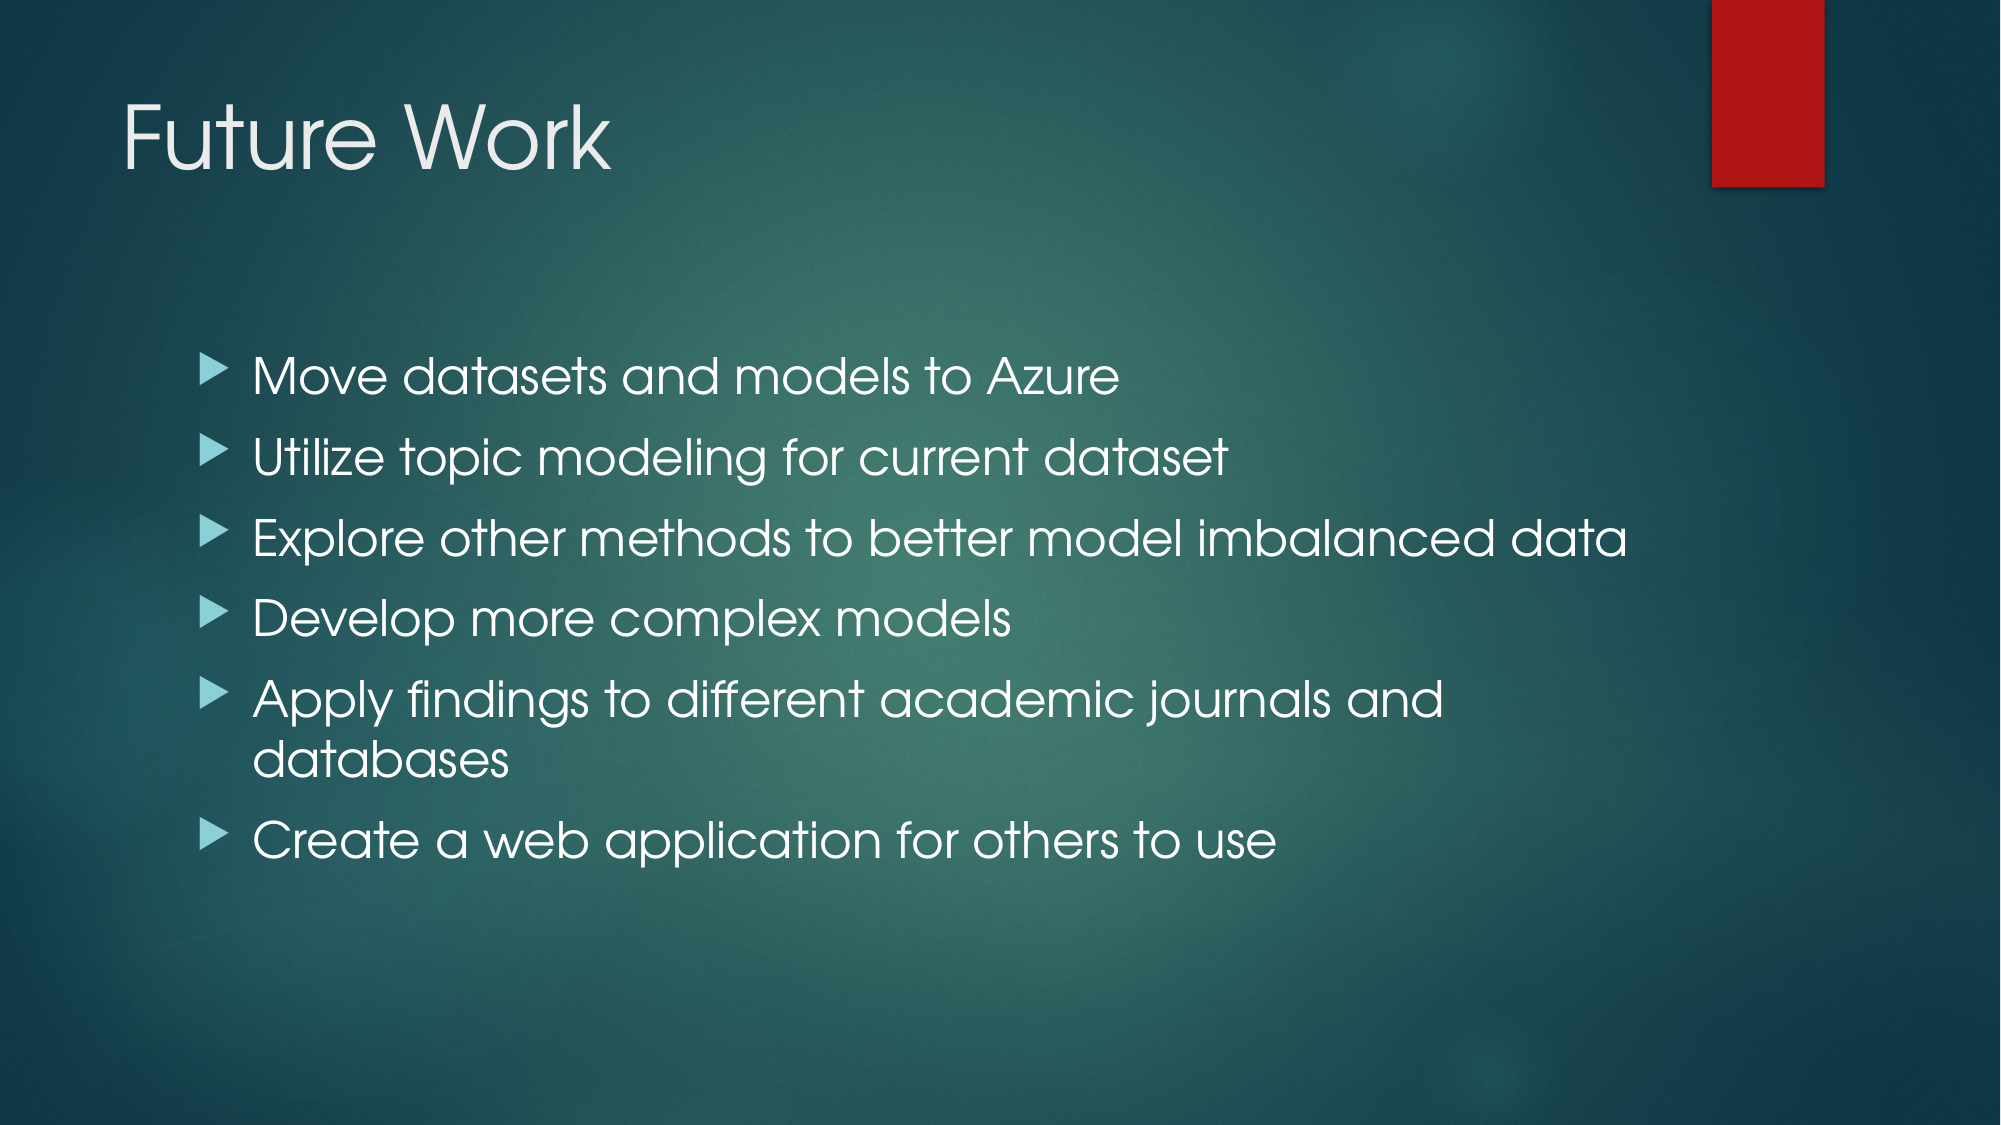

# Future Work
Move datasets and models to Azure
Utilize topic modeling for current dataset
Explore other methods to better model imbalanced data
Develop more complex models
Apply findings to different academic journals and databases
Create a web application for others to use